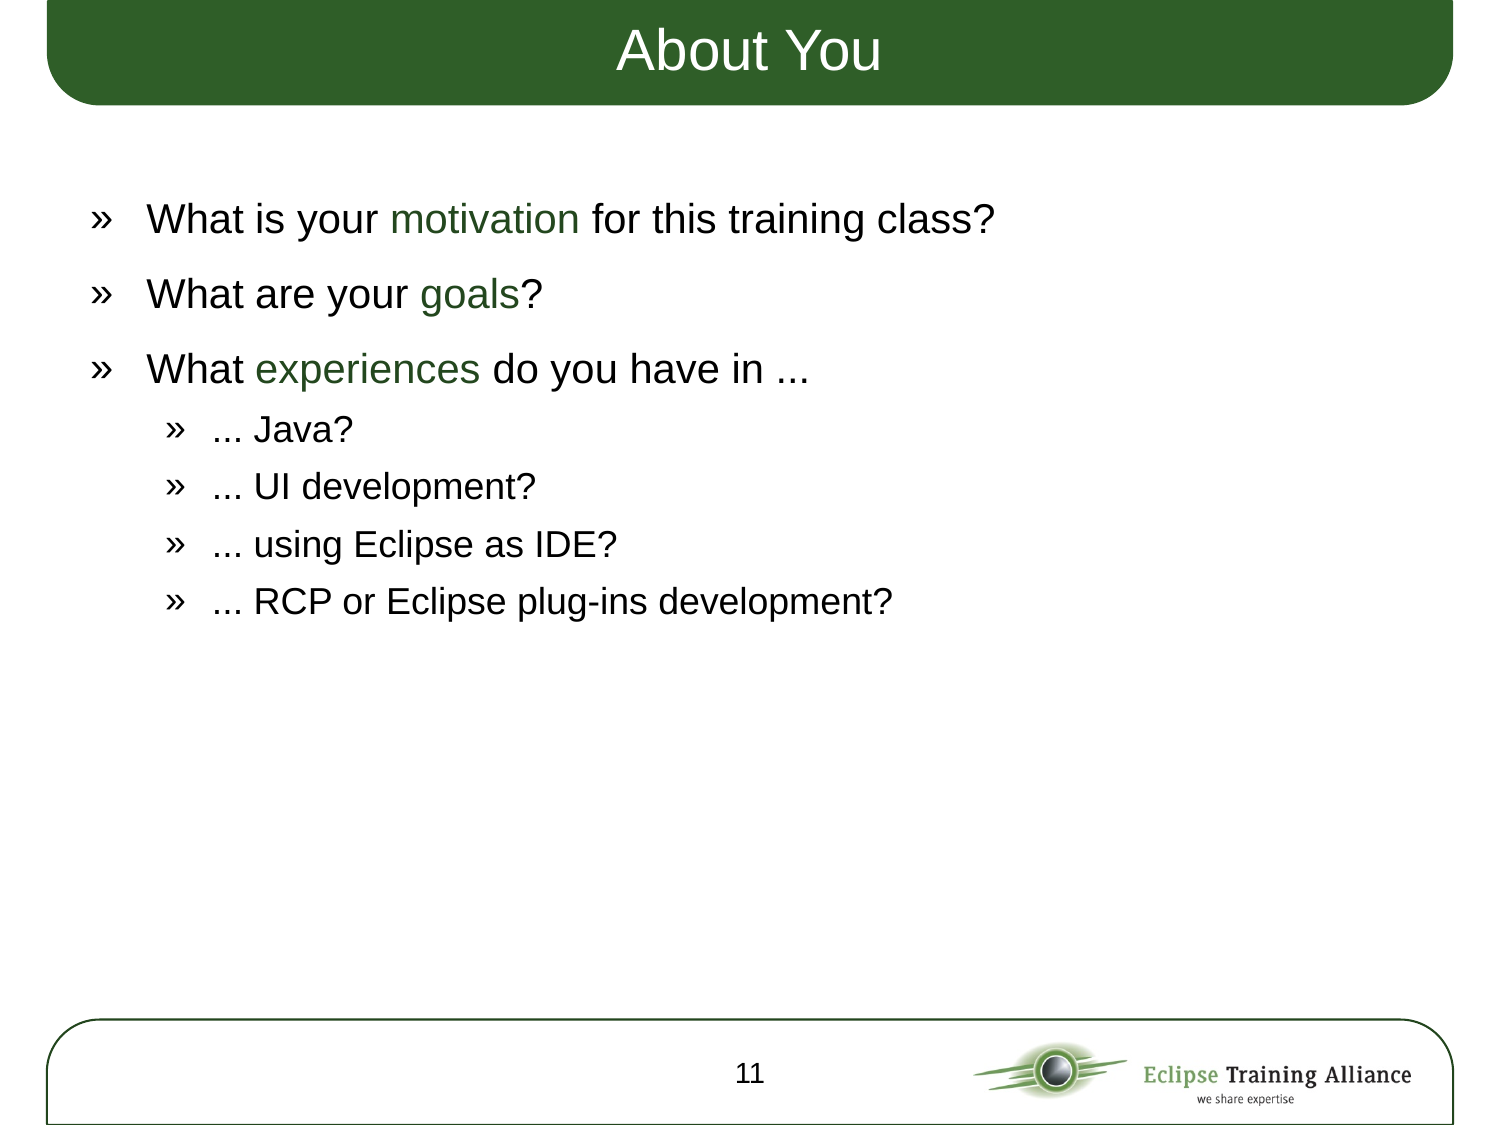

# About You
What is your motivation for this training class?
What are your goals?
What experiences do you have in ...
... Java?
... UI development?
... using Eclipse as IDE?
... RCP or Eclipse plug-ins development?